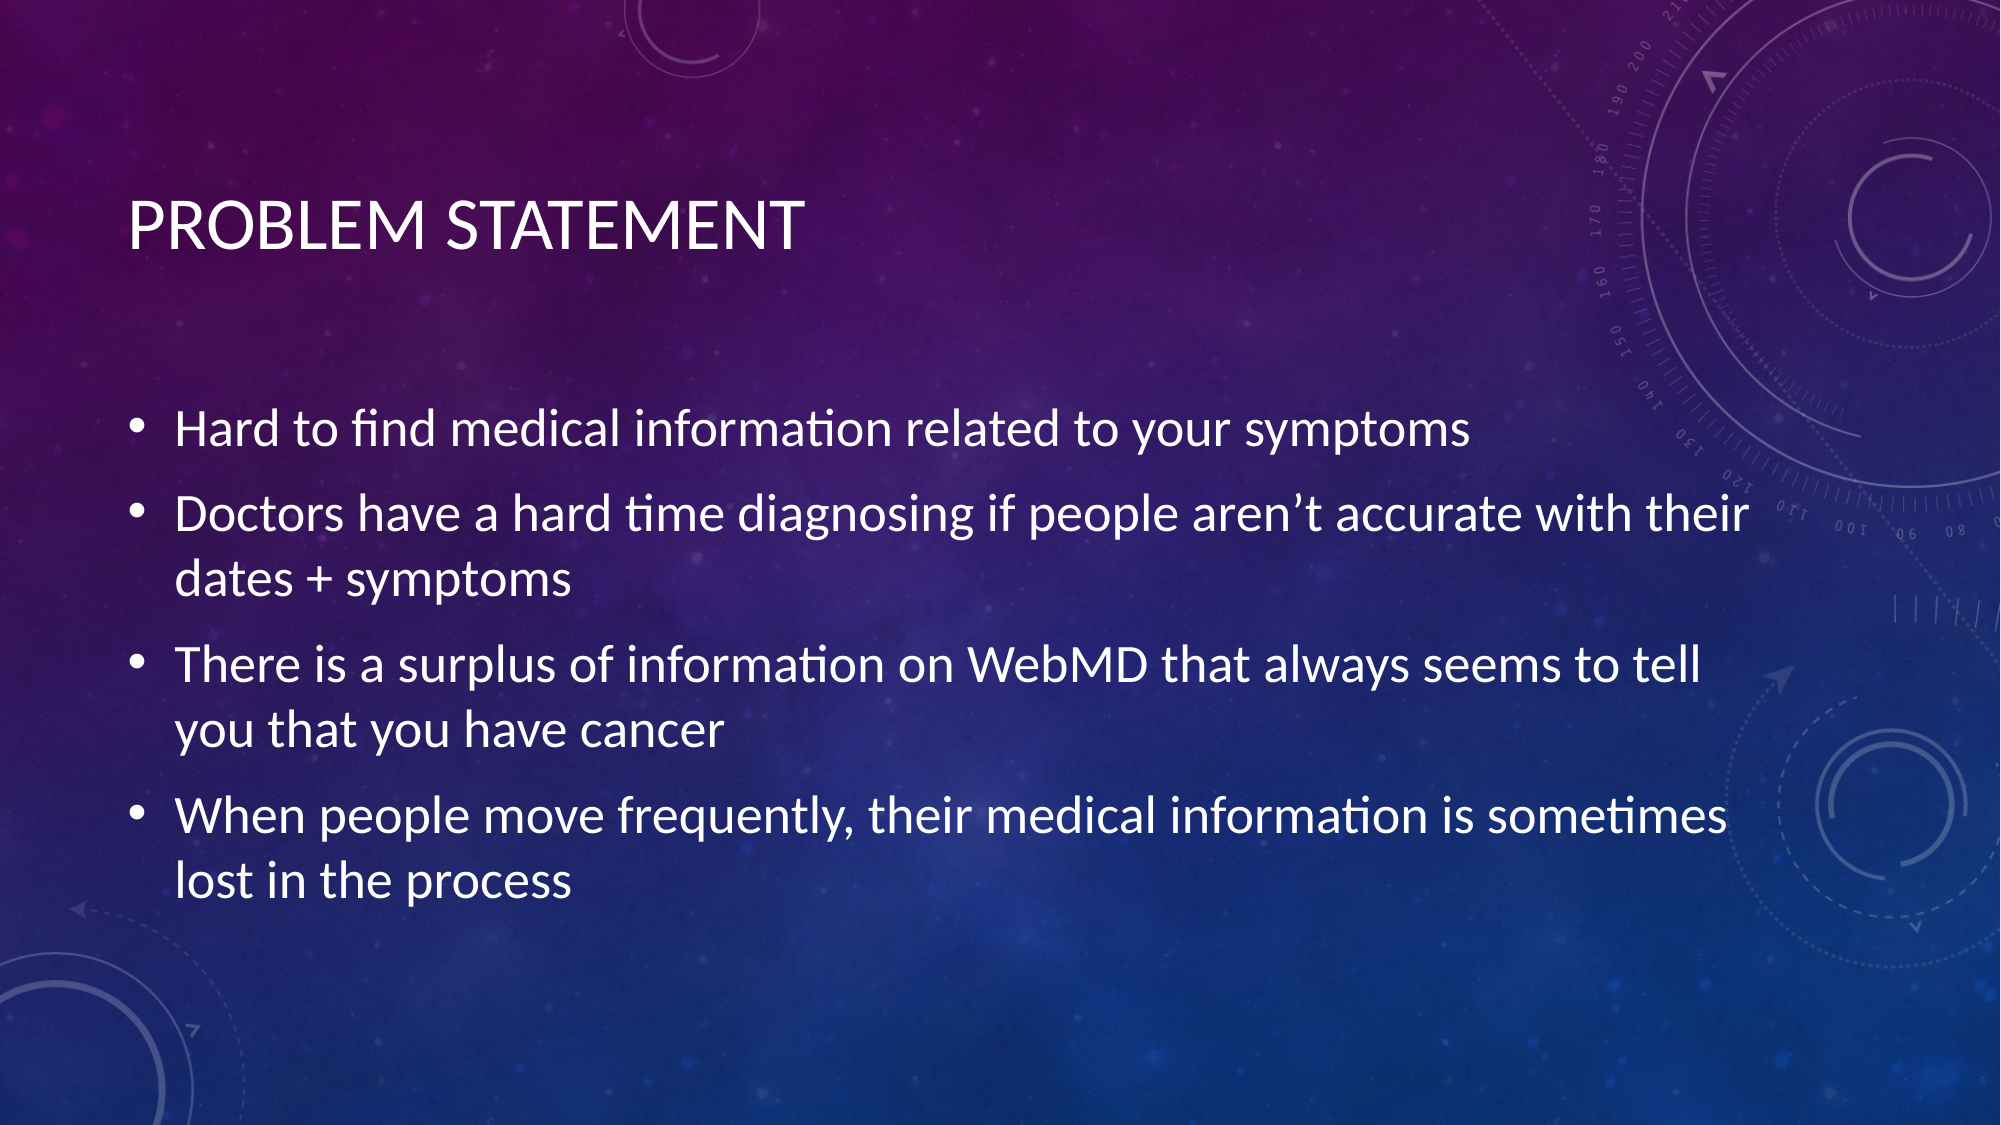

# Problem statement
Hard to find medical information related to your symptoms
Doctors have a hard time diagnosing if people aren’t accurate with their dates + symptoms
There is a surplus of information on WebMD that always seems to tell you that you have cancer
When people move frequently, their medical information is sometimes lost in the process